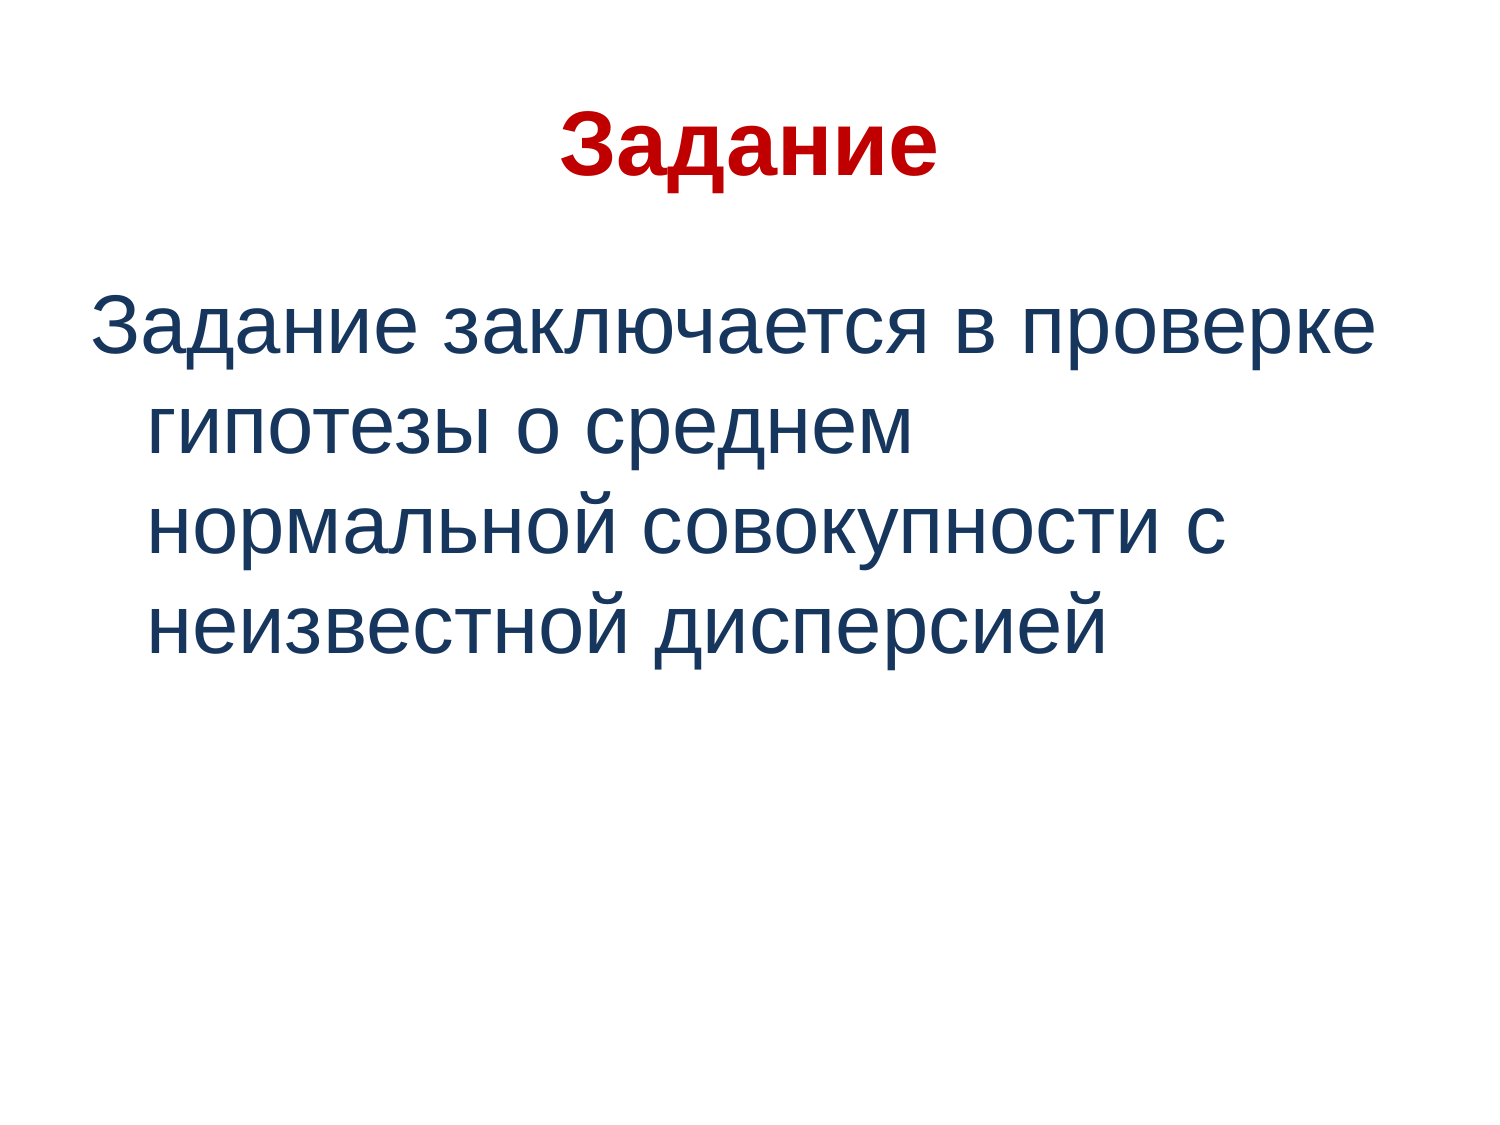

# Задание
Задание заключается в проверке гипотезы о среднем нормальной совокупности с неизвестной дисперсией